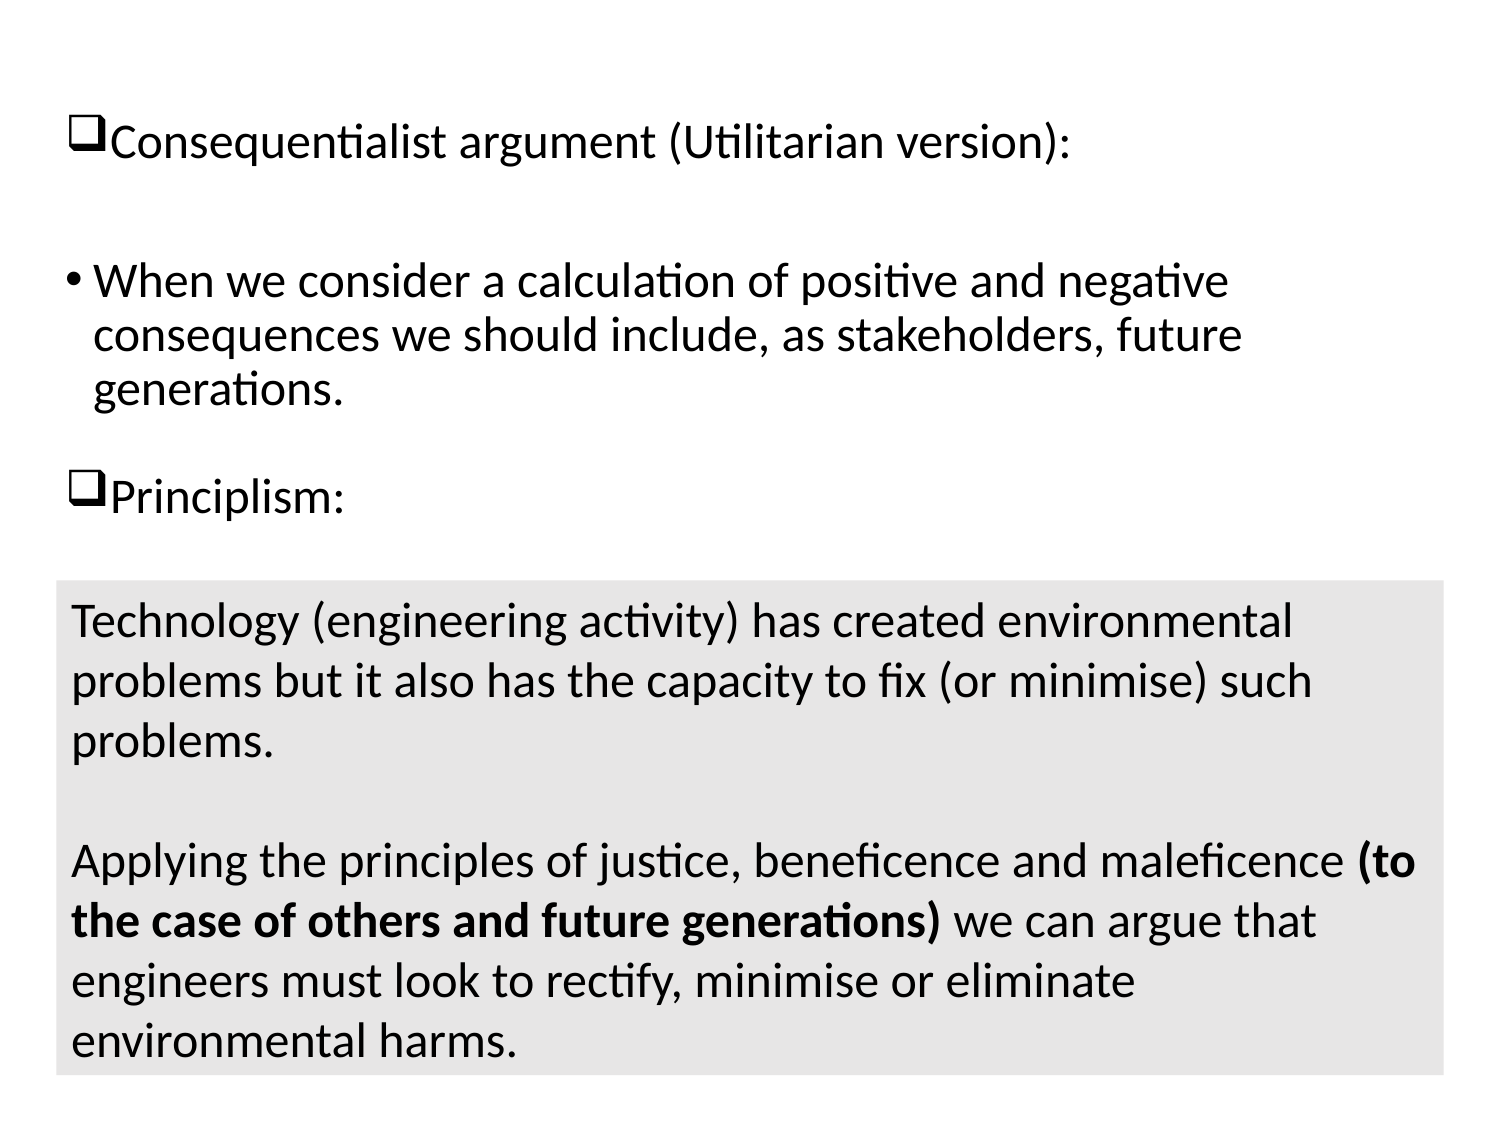

Consequentialist argument (Utilitarian version):

When we consider a calculation of positive and negative consequences we should include, as stakeholders, future generations.

Principlism:

Technology (engineering activity) has created environmental problems but it also has the capacity to fix (or minimise) such problems.

Applying the principles of justice, beneficence and maleficence (to the case of others and future generations) we can argue that engineers must look to rectify, minimise or eliminate environmental harms.